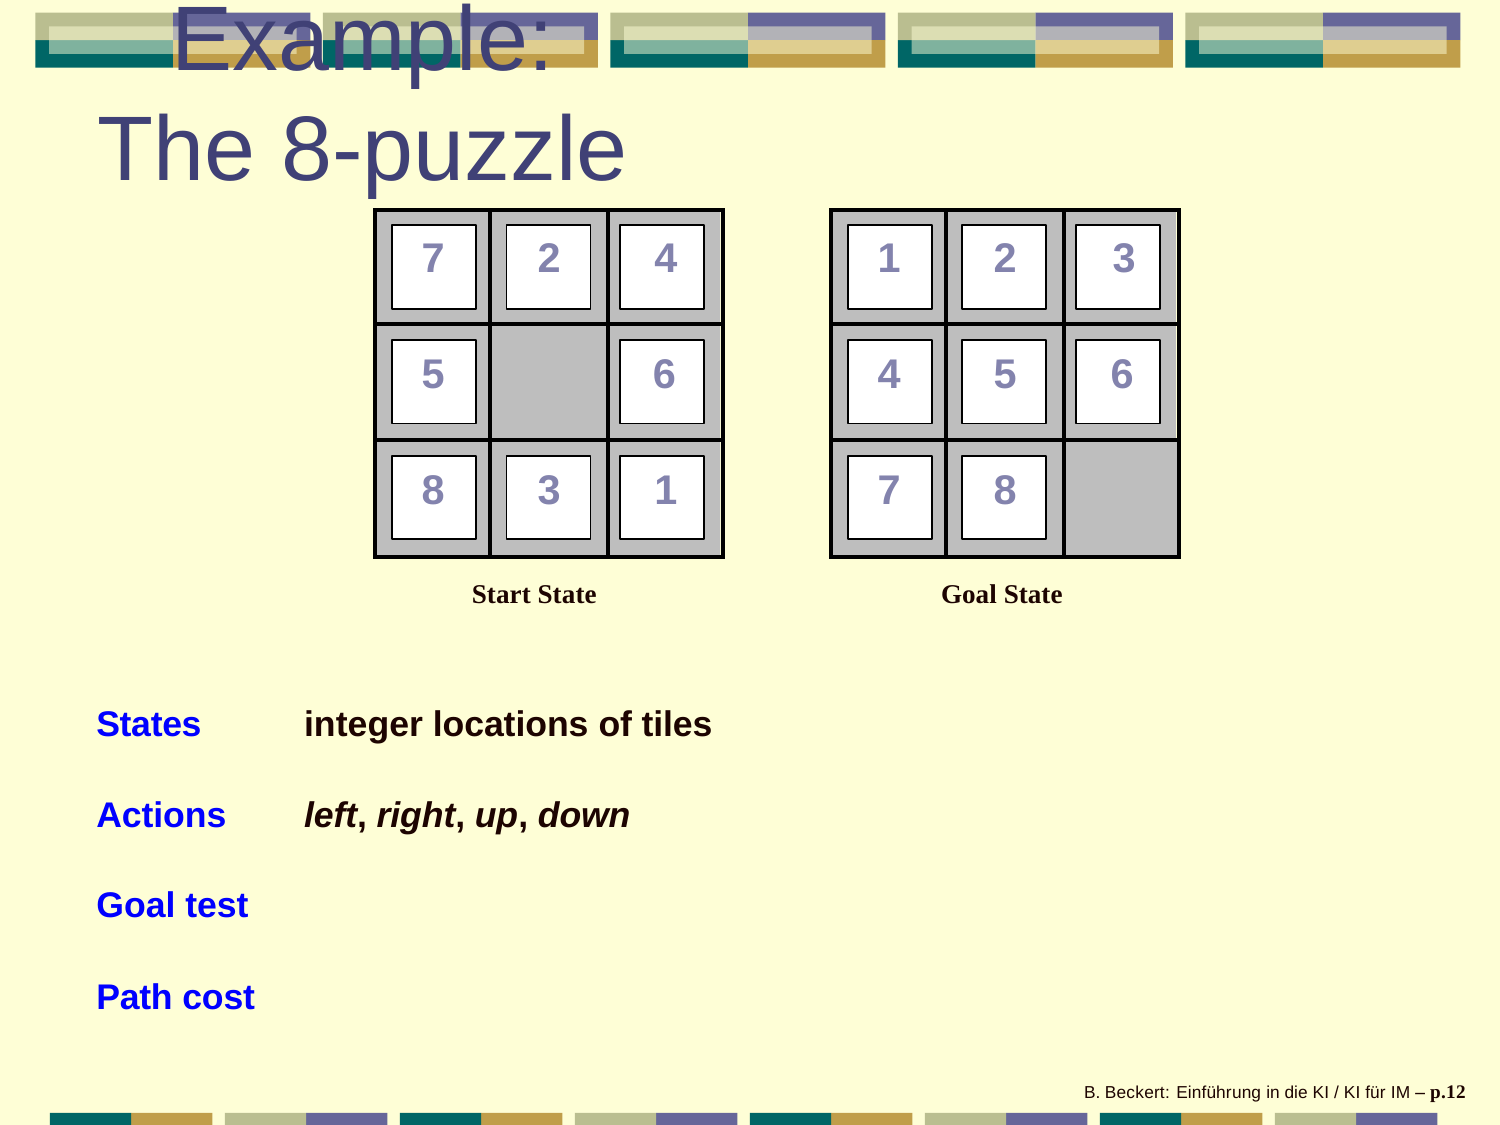

# Example: The 8-puzzle
| 7 | 2 | 4 |
| --- | --- | --- |
| 5 |  | 6 |
| 8 | 3 | 1 |
| 1 | 2 | 3 |
| --- | --- | --- |
| 4 | 5 | 6 |
| 7 | 8 |  |

5
Goal State
Start State
States
integer locations of tiles
Actions
left, right, up, down
Goal test

Path cost
B. Beckert: Einführung in die KI / KI für IM – p.12